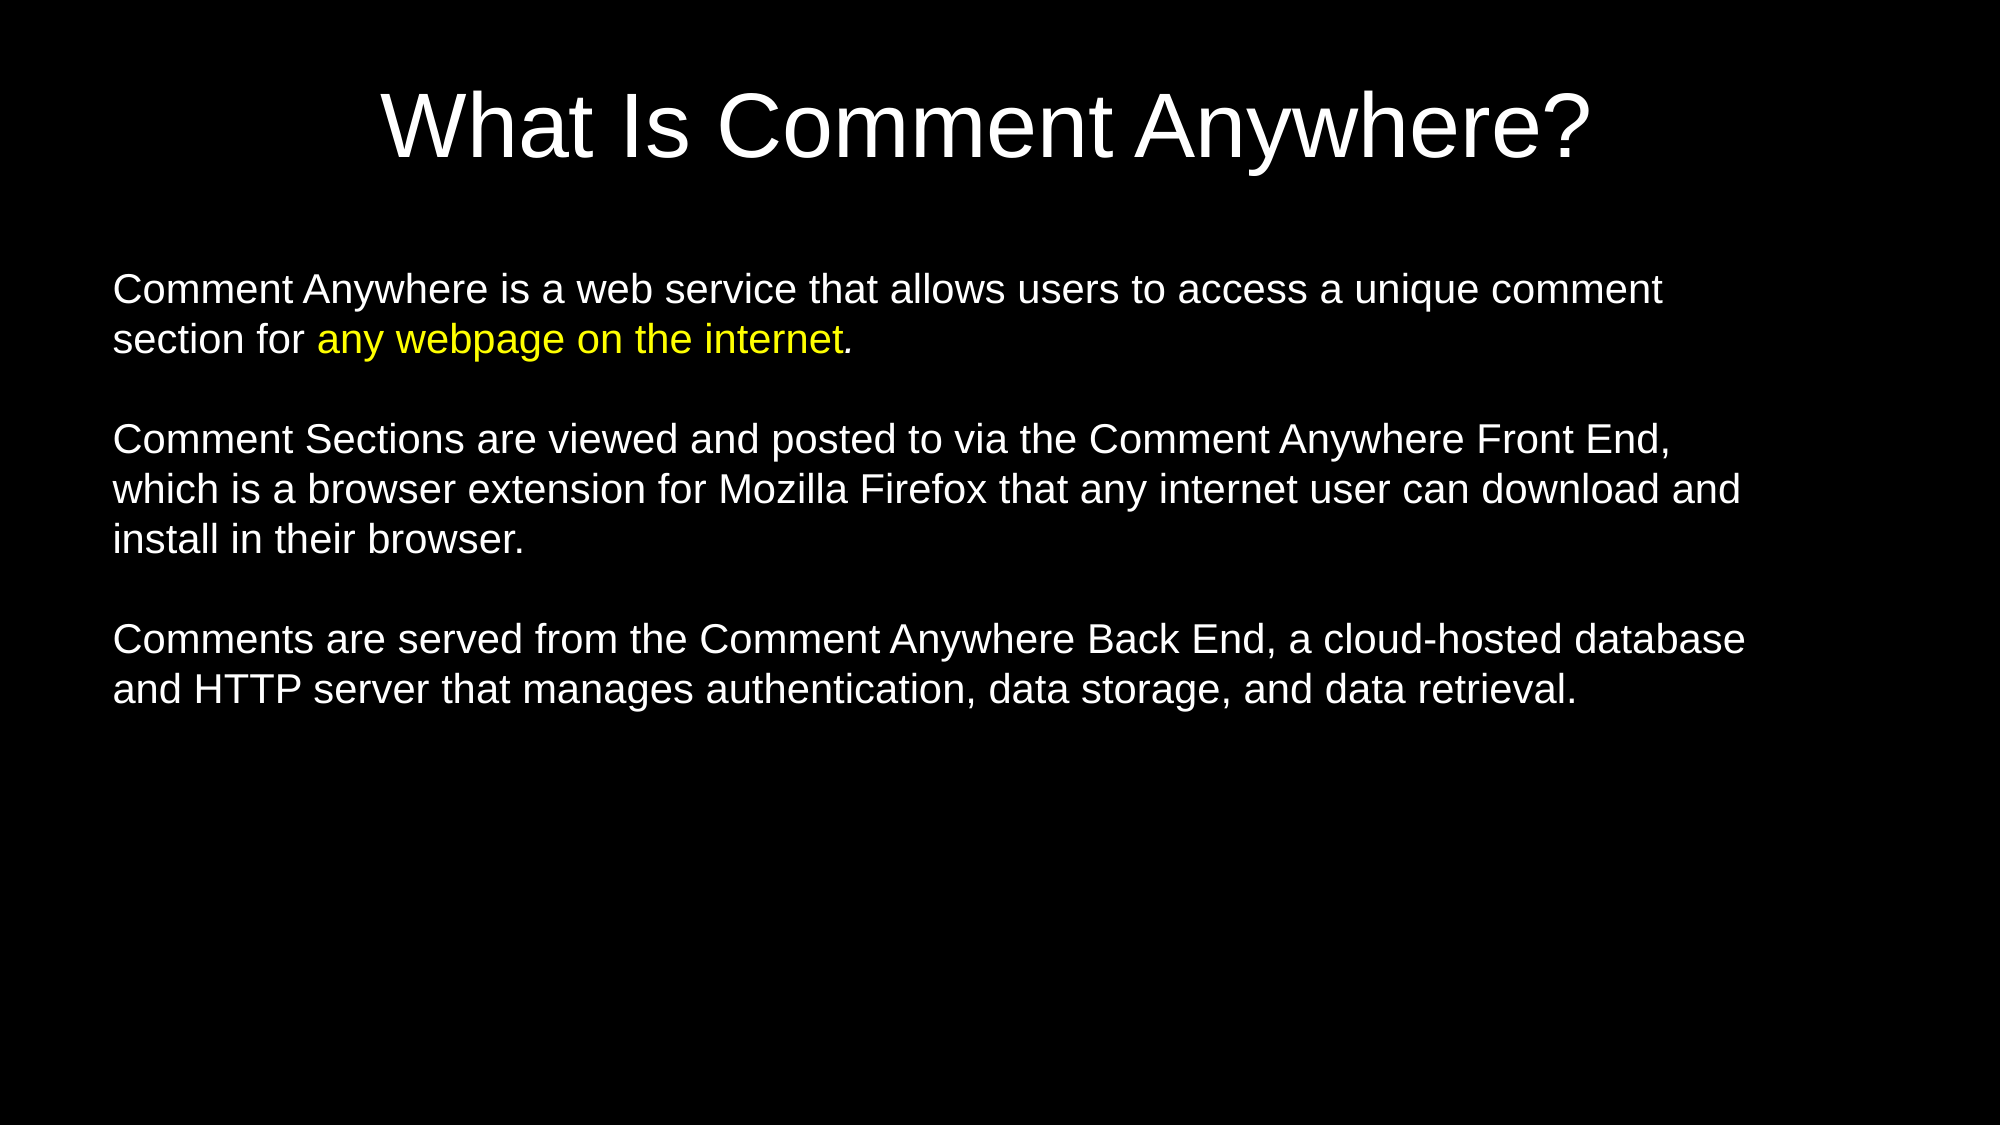

What Is Comment Anywhere?
Comment Anywhere is a web service that allows users to access a unique comment section for any webpage on the internet.

Comment Sections are viewed and posted to via the Comment Anywhere Front End, which is a browser extension for Mozilla Firefox that any internet user can download and install in their browser.

Comments are served from the Comment Anywhere Back End, a cloud-hosted database and HTTP server that manages authentication, data storage, and data retrieval.